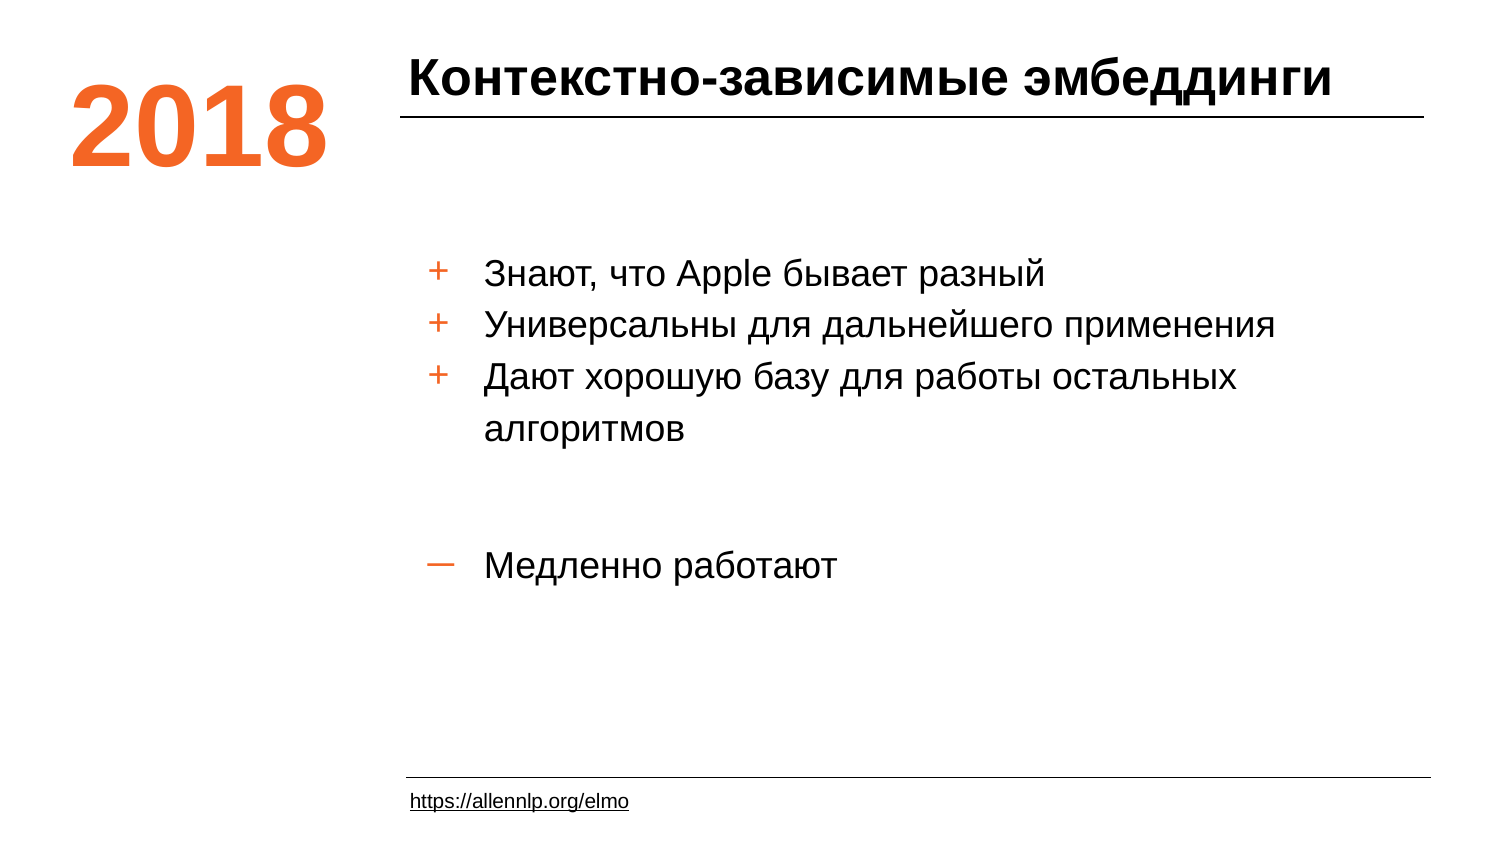

# Контекстно-зависимые эмбеддинги
2018
Знают, что Apple бывает разный
Универсальны для дальнейшего применения
Дают хорошую базу для работы остальных алгоритмов

Медленно работают
https://allennlp.org/elmo